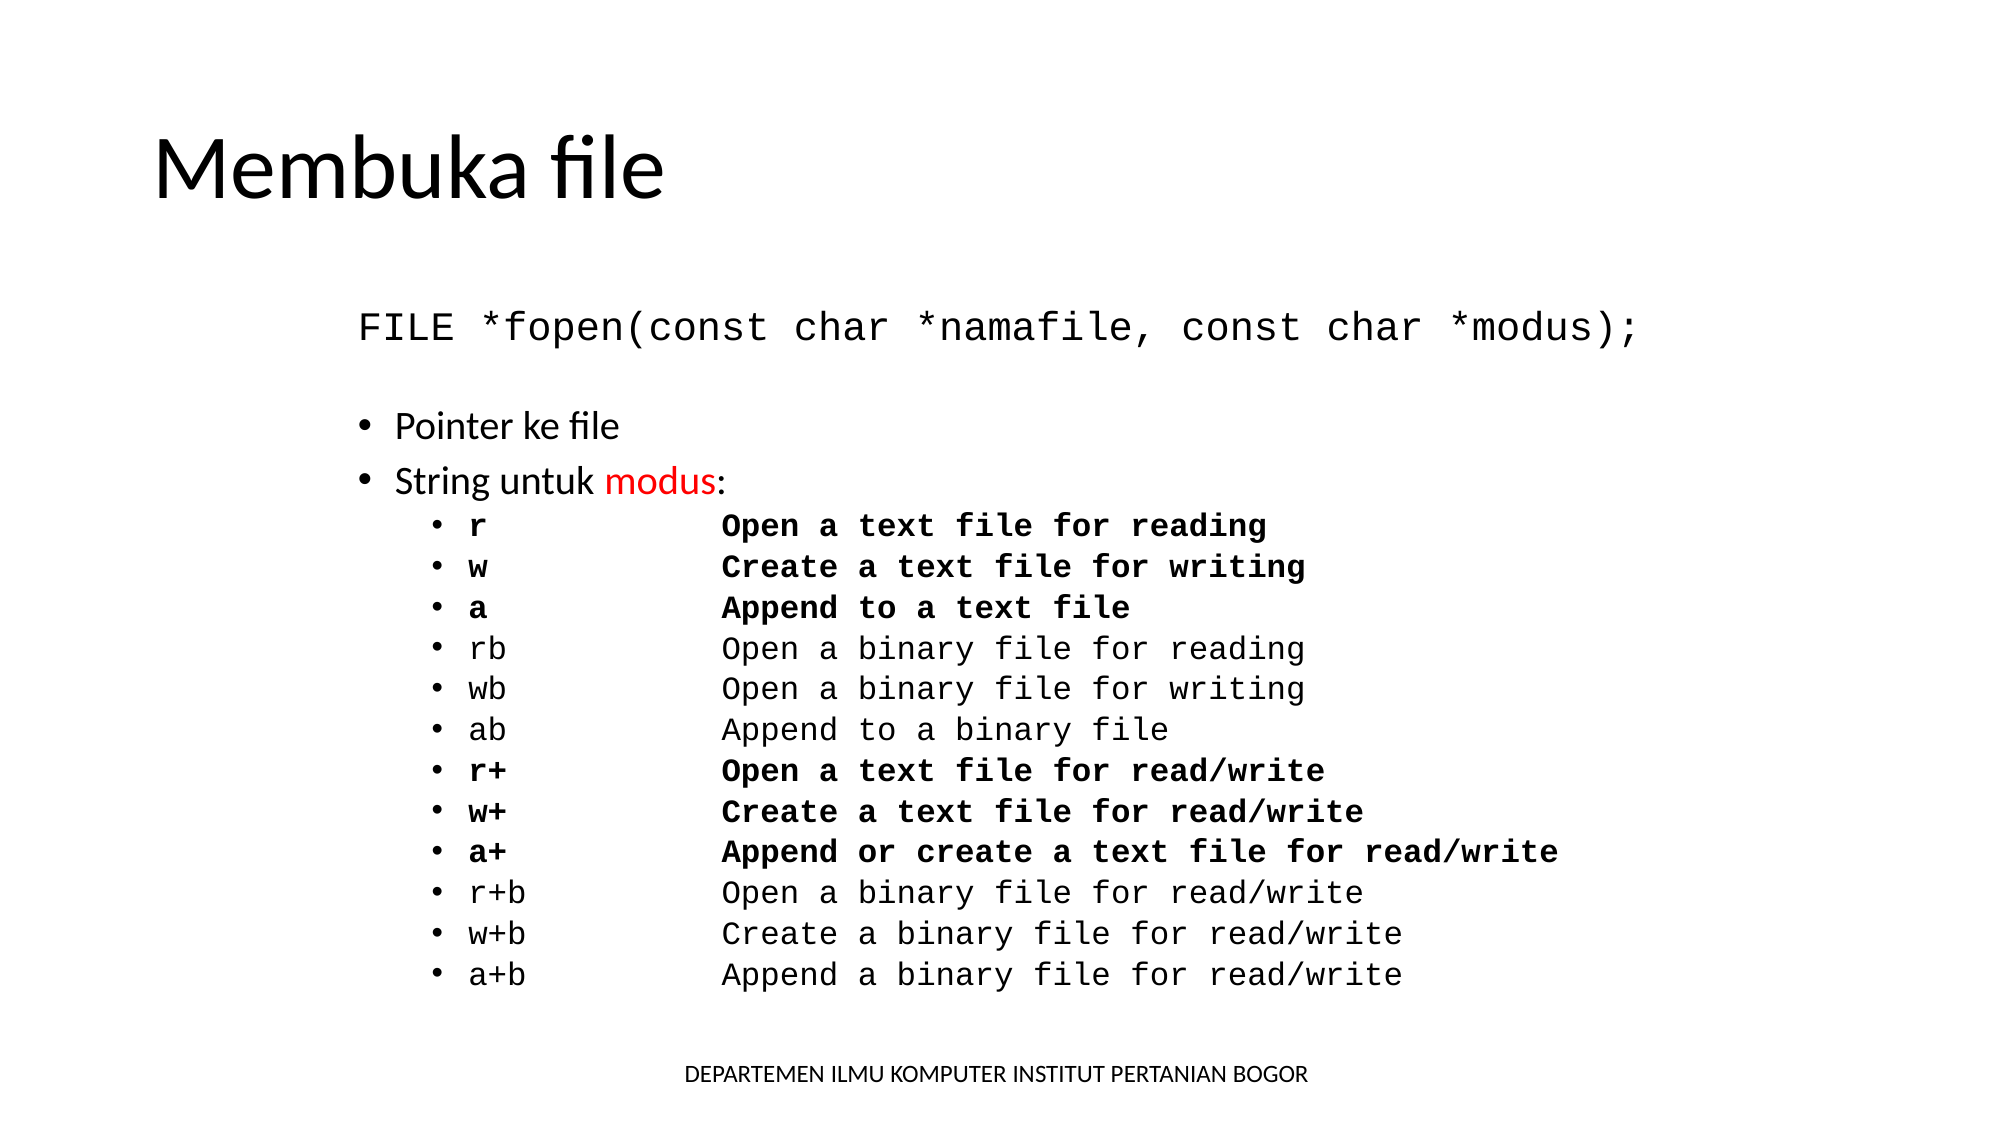

# Membuka file
FILE *fopen(const char *namafile, const char *modus);

Pointer ke file
String untuk modus:
r            Open a text file for reading
w            Create a text file for writing
a            Append to a text file
rb           Open a binary file for reading
wb           Open a binary file for writing
ab           Append to a binary file
r+           Open a text file for read/write
w+           Create a text file for read/write
a+           Append or create a text file for read/write
r+b          Open a binary file for read/write
w+b          Create a binary file for read/write
a+b          Append a binary file for read/write
DEPARTEMEN ILMU KOMPUTER INSTITUT PERTANIAN BOGOR